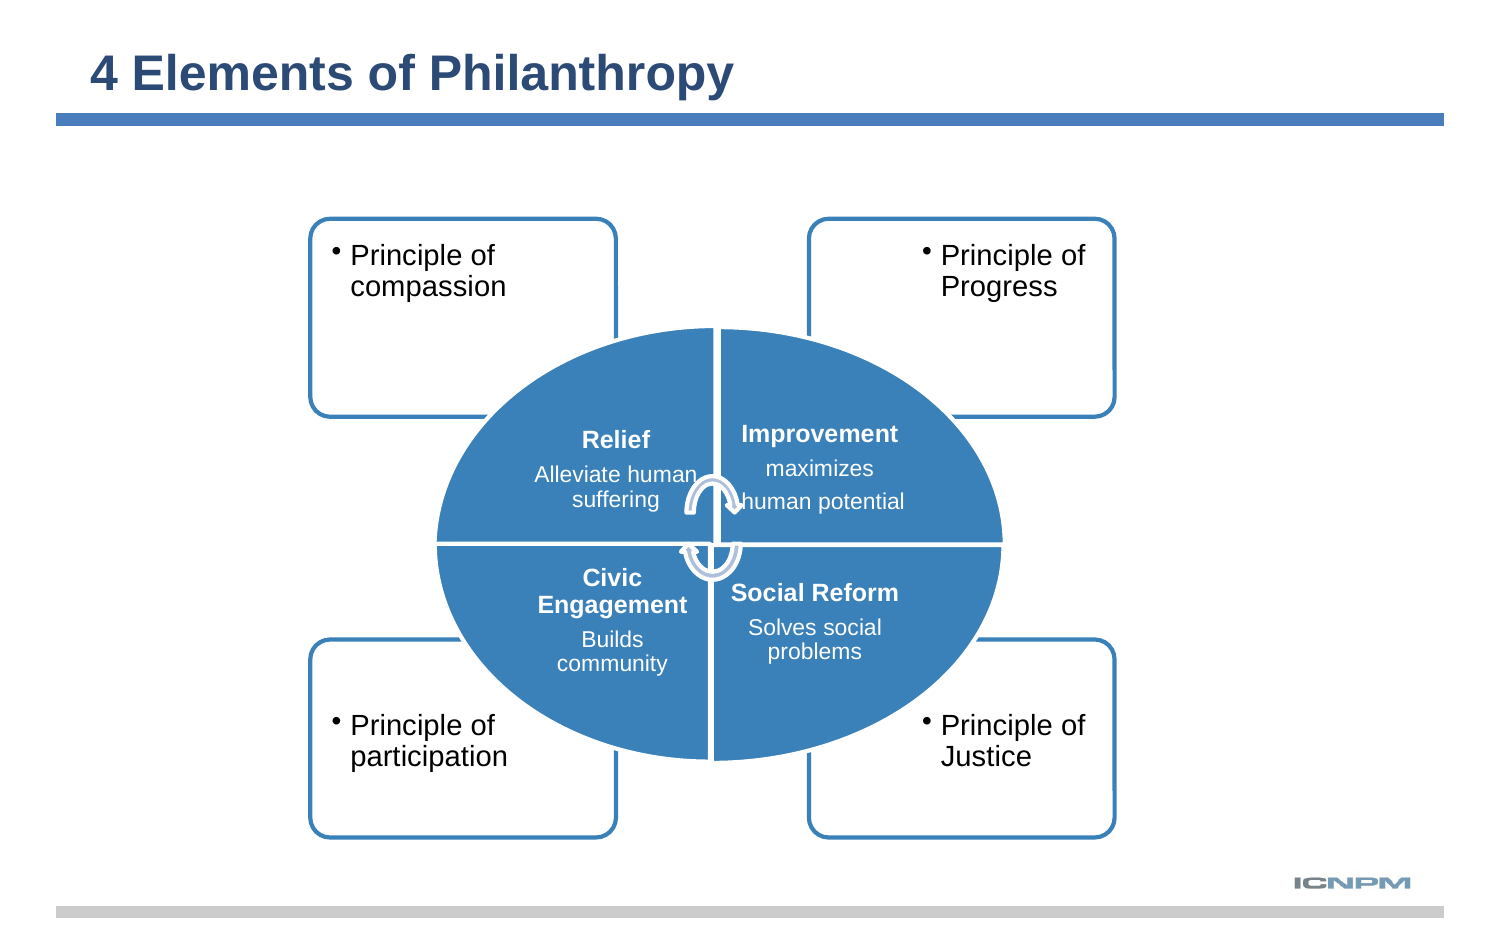

# 4 Elements of Philanthropy
Principle of Justice
Principle of participation
Principle of Progress
Principle of compassion
Relief
Alleviate human suffering
Improvement
 maximizes
 human potential
Social Reform
Solves social problems
Civic Engagement
Builds community